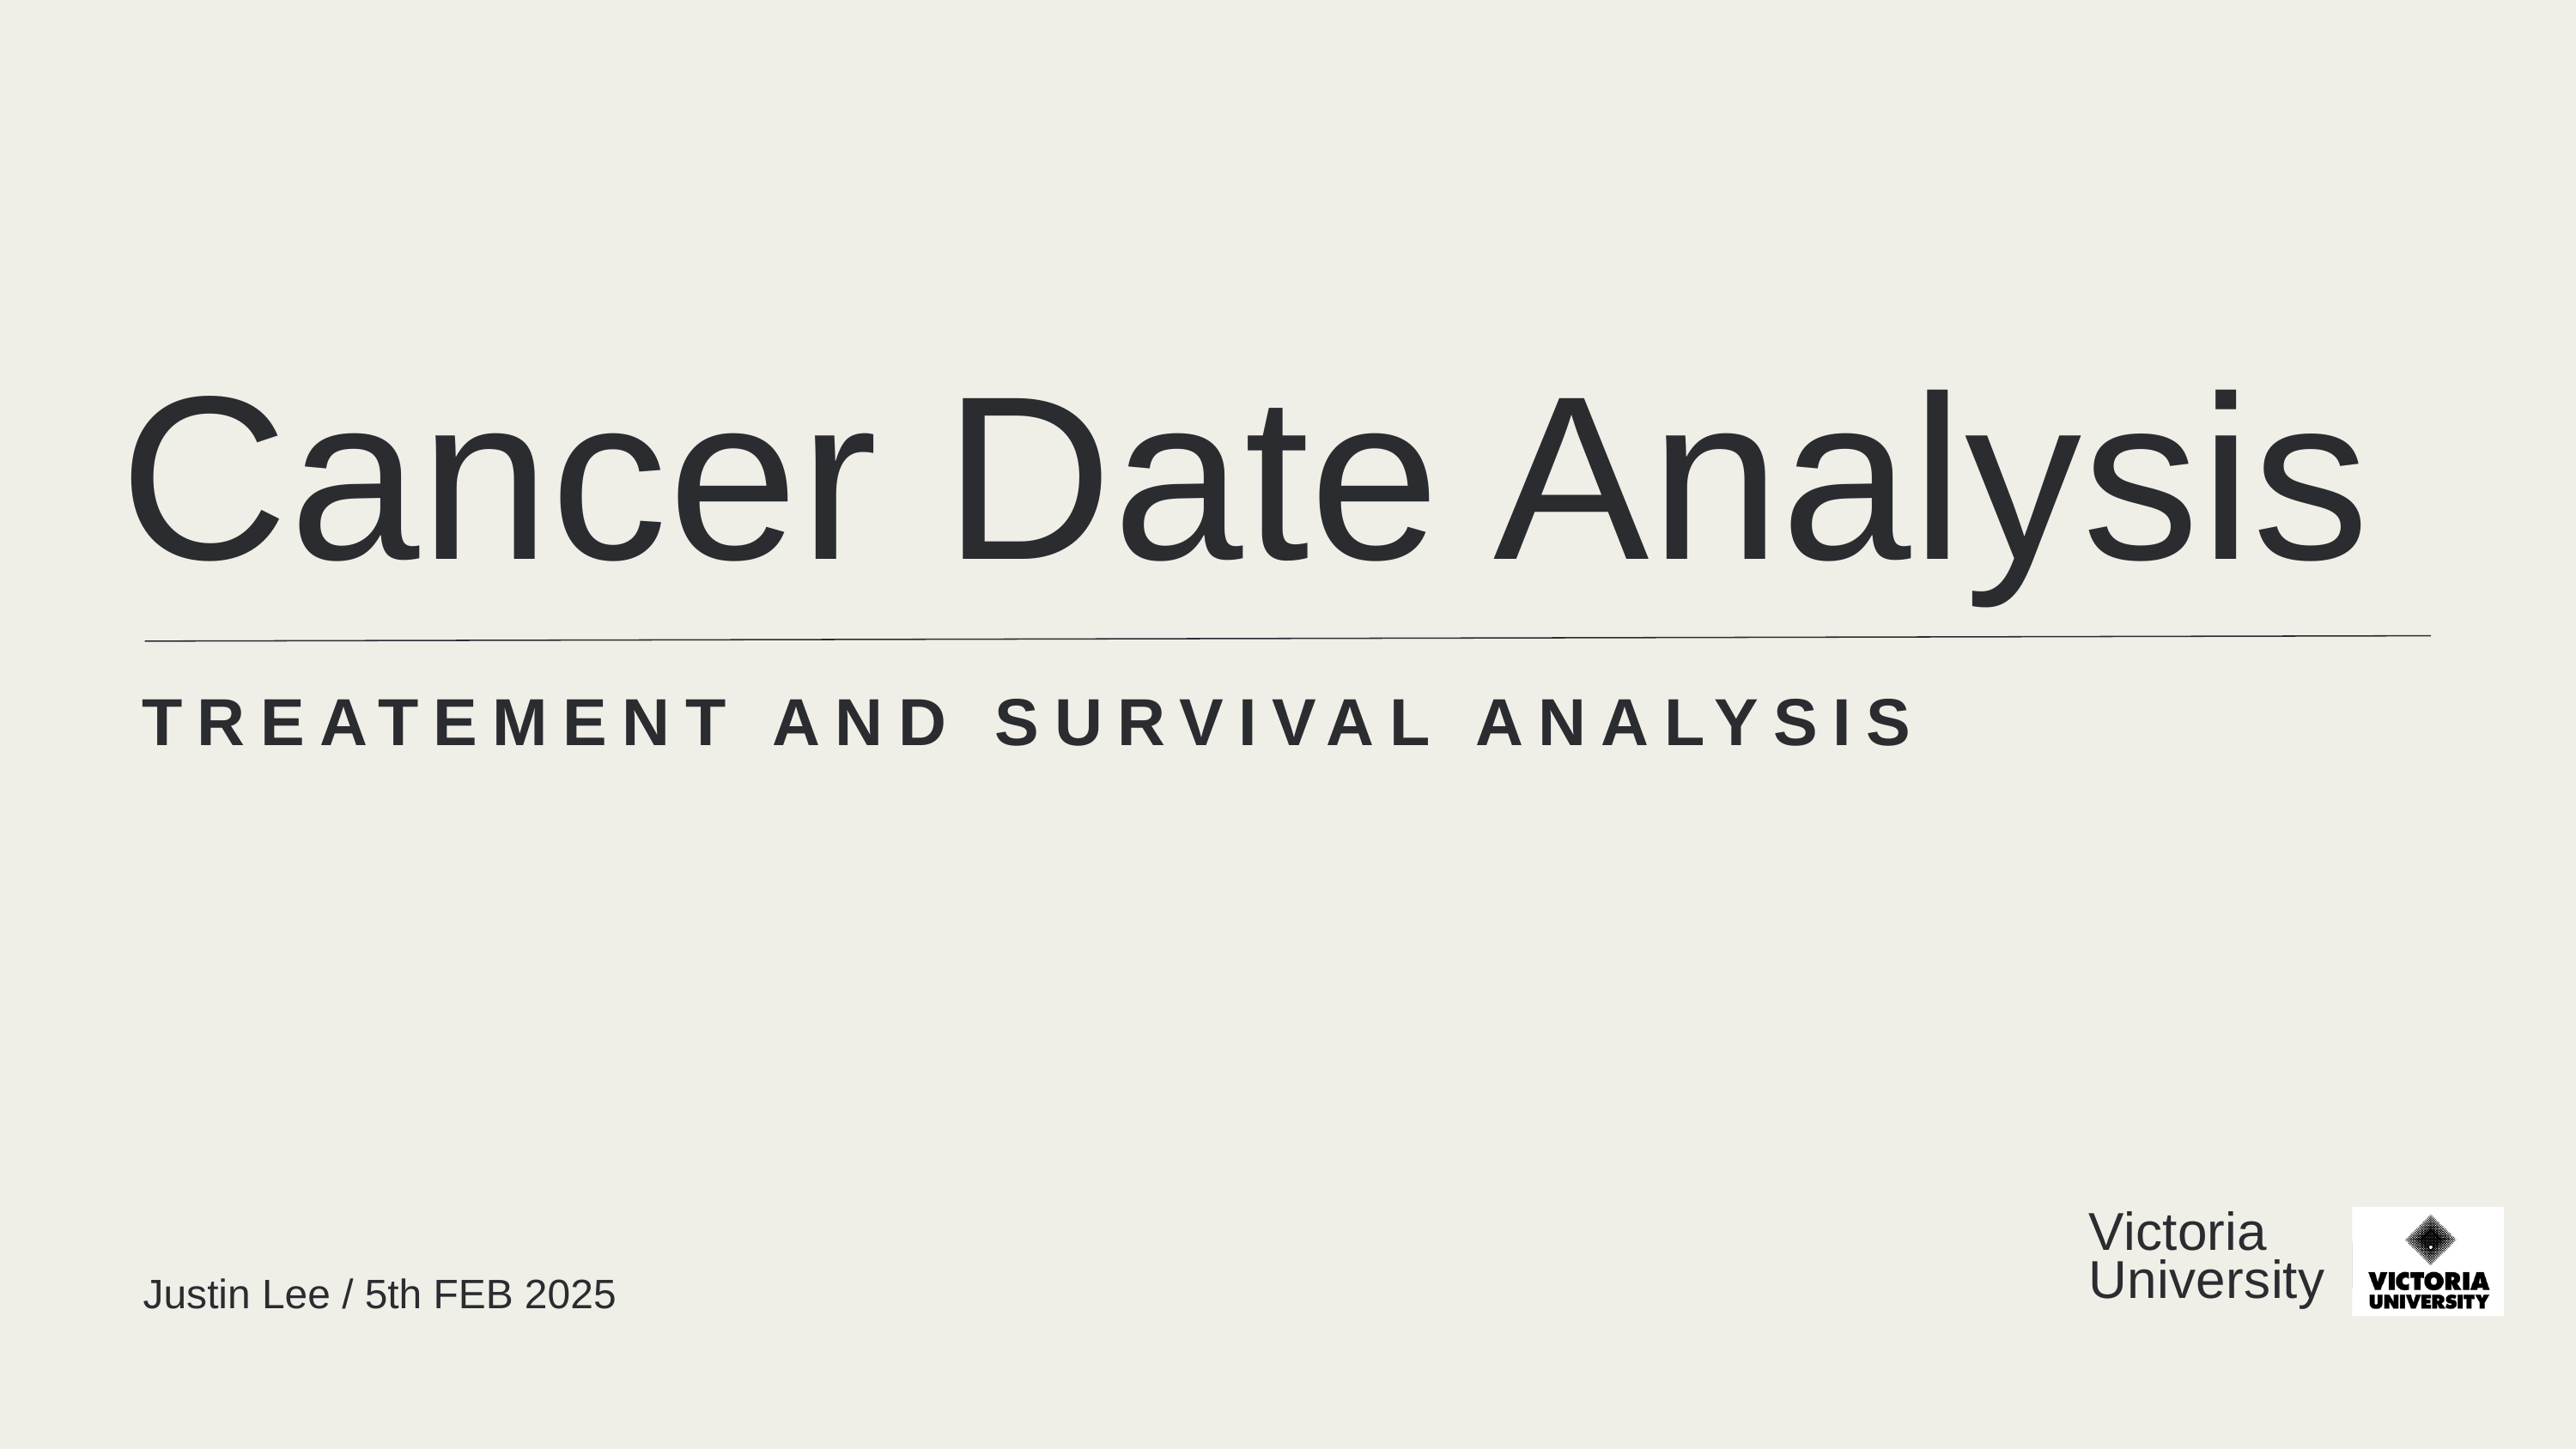

Cancer Date Analysis

TREATEMENT AND SURVIVAL ANALYSIS

Victoria
University

Justin Lee / 5th FEB 2025